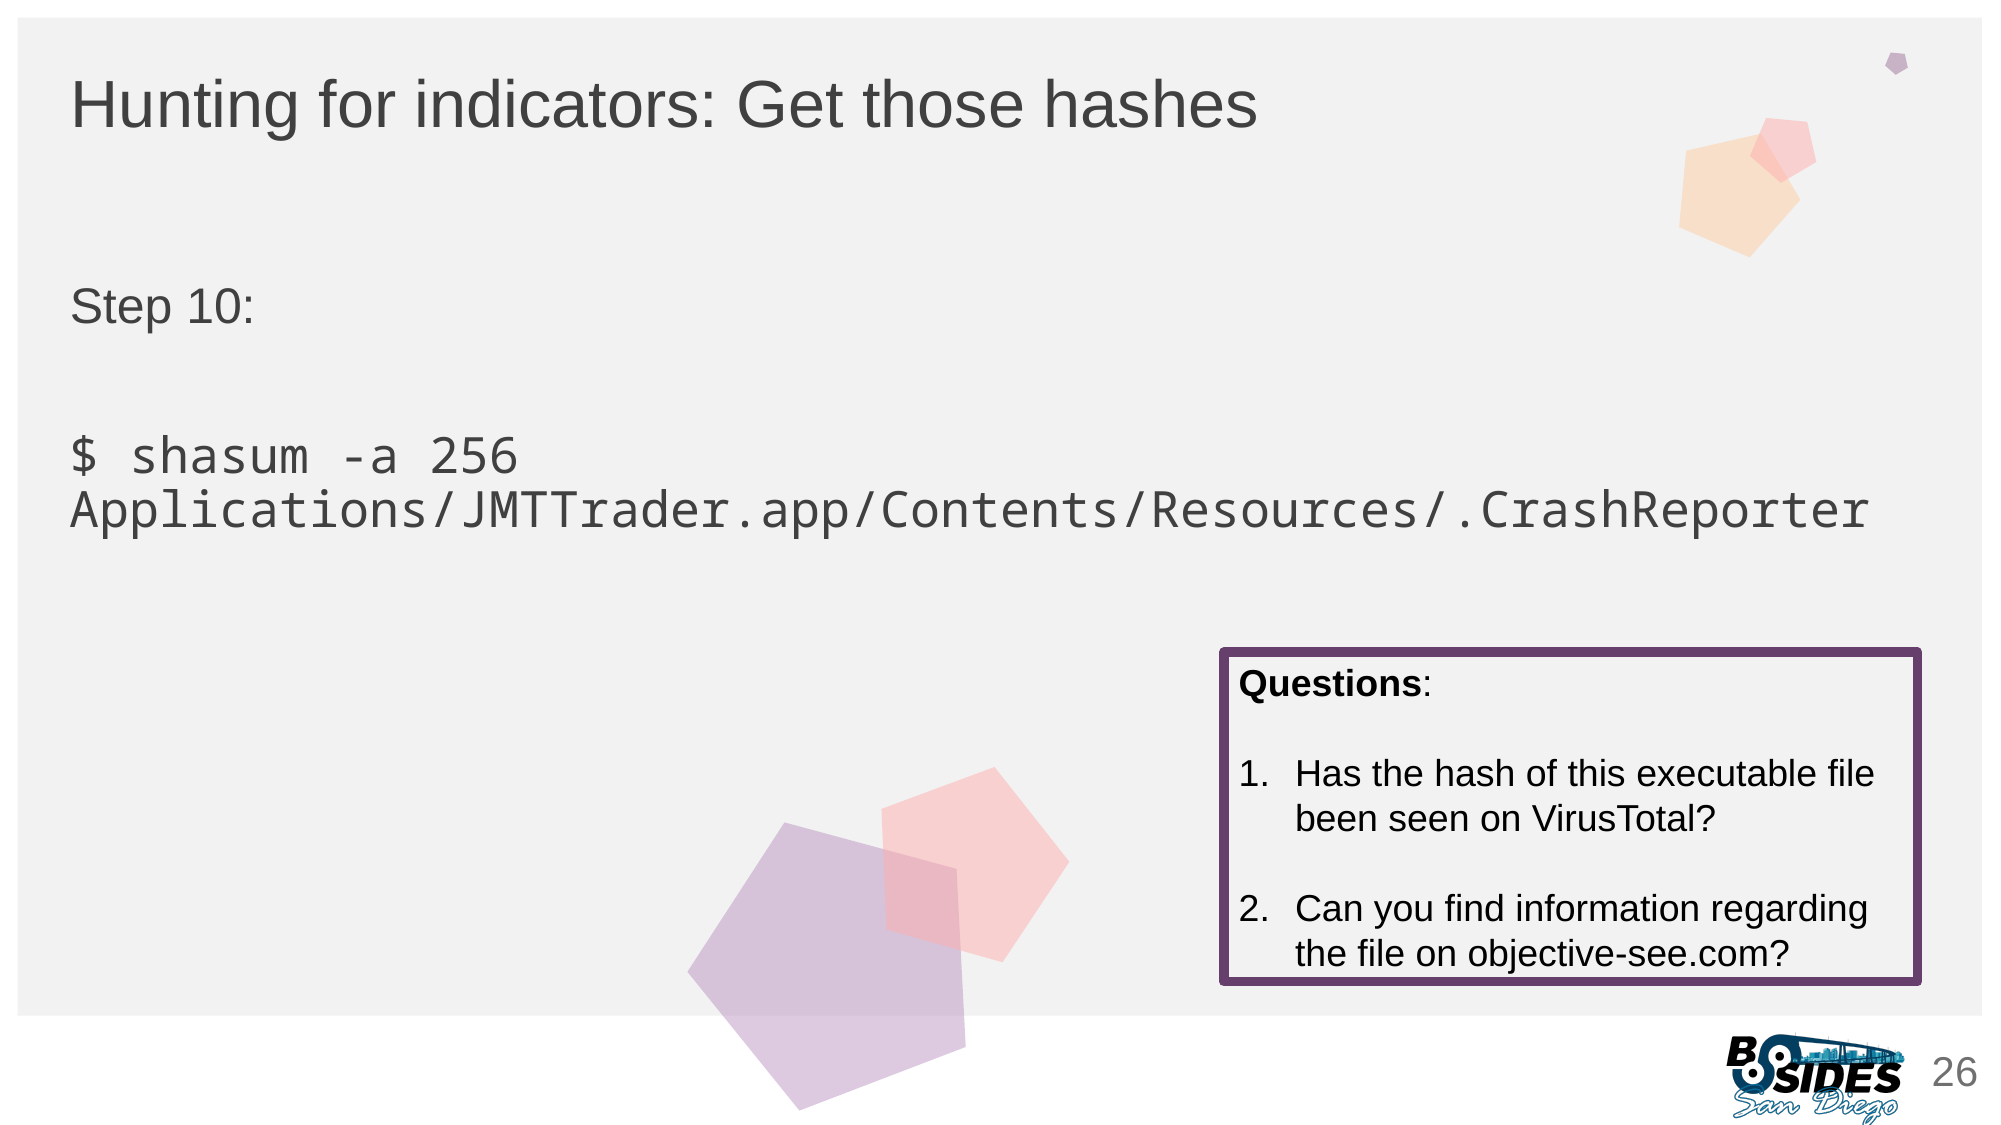

# Hunting for indicators: Get those hashes
Step 10:

$ shasum -a 256 Applications/JMTTrader.app/Contents/Resources/.CrashReporter
Questions:

Has the hash of this executable file been seen on VirusTotal?

Can you find information regarding the file on objective-see.com?
26